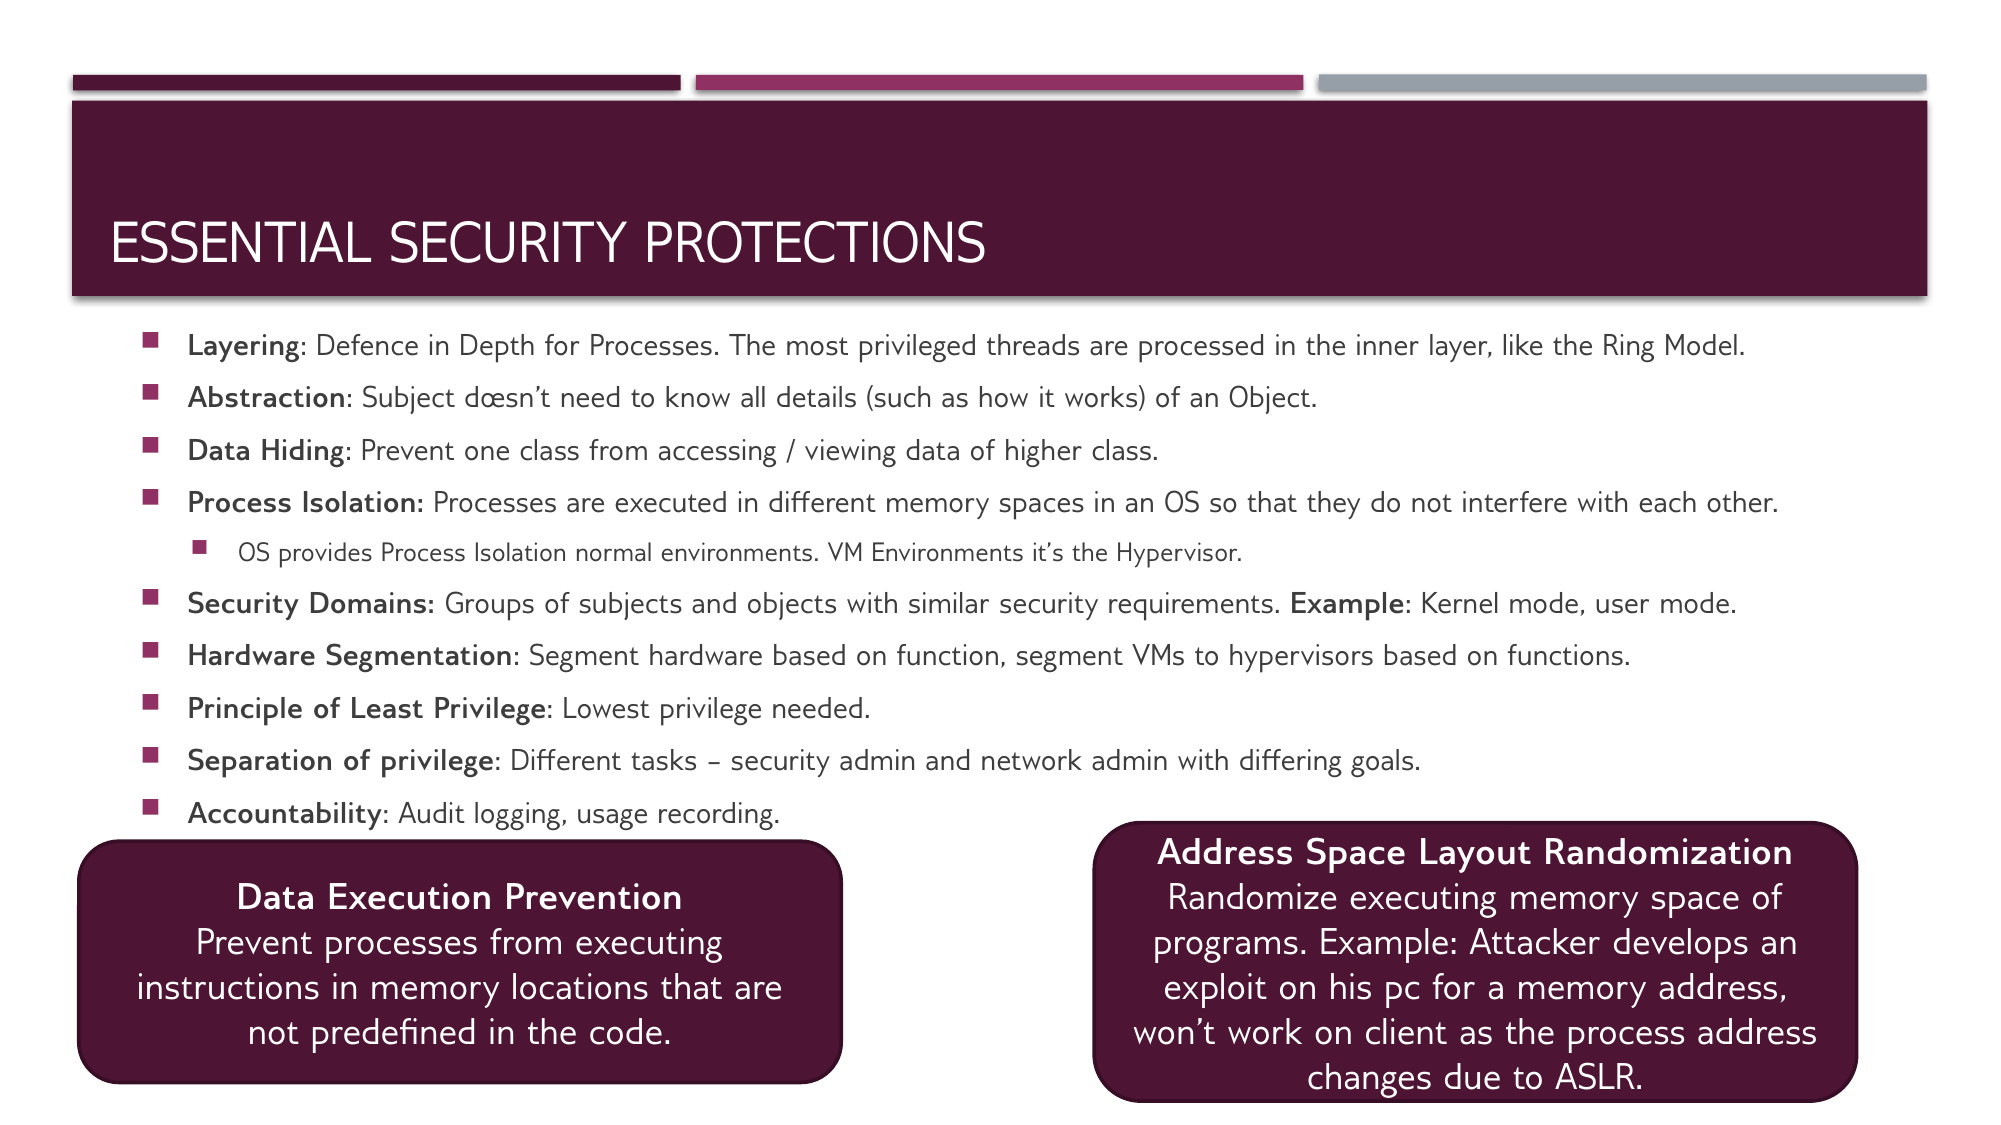

# ESSENTIAL Security protections
Layering: Defence in Depth for Processes. The most privileged threads are processed in the inner layer, like the Ring Model.
Abstraction: Subject doesn’t need to know all details (such as how it works) of an Object.
Data Hiding: Prevent one class from accessing / viewing data of higher class.
Process Isolation: Processes are executed in different memory spaces in an OS so that they do not interfere with each other.
OS provides Process Isolation normal environments. VM Environments it’s the Hypervisor.
Security Domains: Groups of subjects and objects with similar security requirements. Example: Kernel mode, user mode.
Hardware Segmentation: Segment hardware based on function, segment VMs to hypervisors based on functions.
Principle of Least Privilege: Lowest privilege needed.
Separation of privilege: Different tasks – security admin and network admin with differing goals.
Accountability: Audit logging, usage recording.
Address Space Layout Randomization
Randomize executing memory space of programs. Example: Attacker develops an exploit on his pc for a memory address, won’t work on client as the process address changes due to ASLR.
Data Execution Prevention
Prevent processes from executing instructions in memory locations that are not predefined in the code.